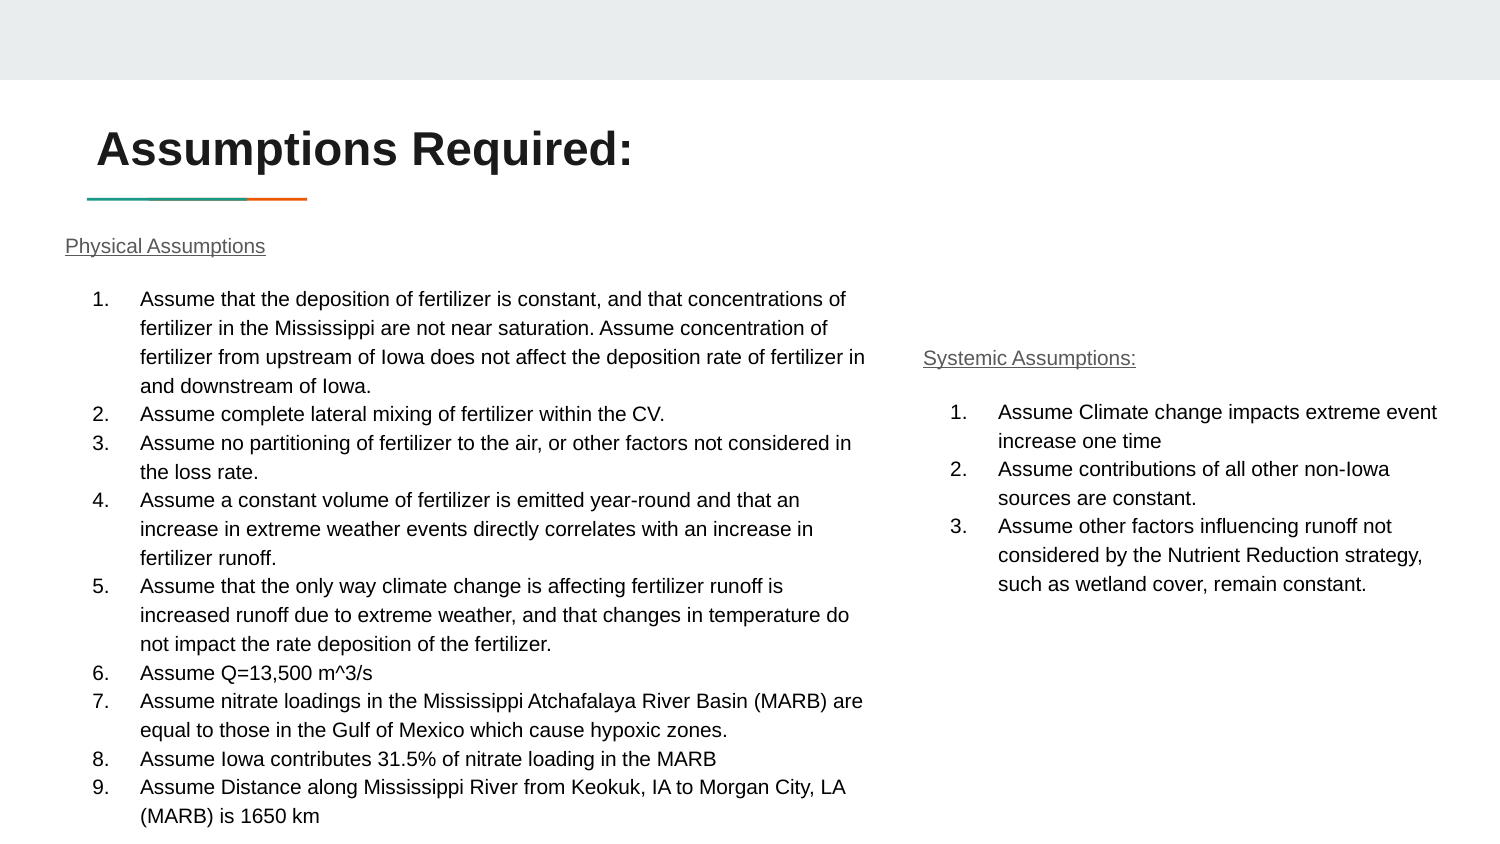

# Assumptions Required:
Physical Assumptions
Assume that the deposition of fertilizer is constant, and that concentrations of fertilizer in the Mississippi are not near saturation. Assume concentration of fertilizer from upstream of Iowa does not affect the deposition rate of fertilizer in and downstream of Iowa.
Assume complete lateral mixing of fertilizer within the CV.
Assume no partitioning of fertilizer to the air, or other factors not considered in the loss rate.
Assume a constant volume of fertilizer is emitted year-round and that an increase in extreme weather events directly correlates with an increase in fertilizer runoff.
Assume that the only way climate change is affecting fertilizer runoff is increased runoff due to extreme weather, and that changes in temperature do not impact the rate deposition of the fertilizer.
Assume Q=13,500 m^3/s
Assume nitrate loadings in the Mississippi Atchafalaya River Basin (MARB) are equal to those in the Gulf of Mexico which cause hypoxic zones.
Assume Iowa contributes 31.5% of nitrate loading in the MARB
Assume Distance along Mississippi River from Keokuk, IA to Morgan City, LA (MARB) is 1650 km
Systemic Assumptions:
Assume Climate change impacts extreme event increase one time
Assume contributions of all other non-Iowa sources are constant.
Assume other factors influencing runoff not considered by the Nutrient Reduction strategy, such as wetland cover, remain constant.